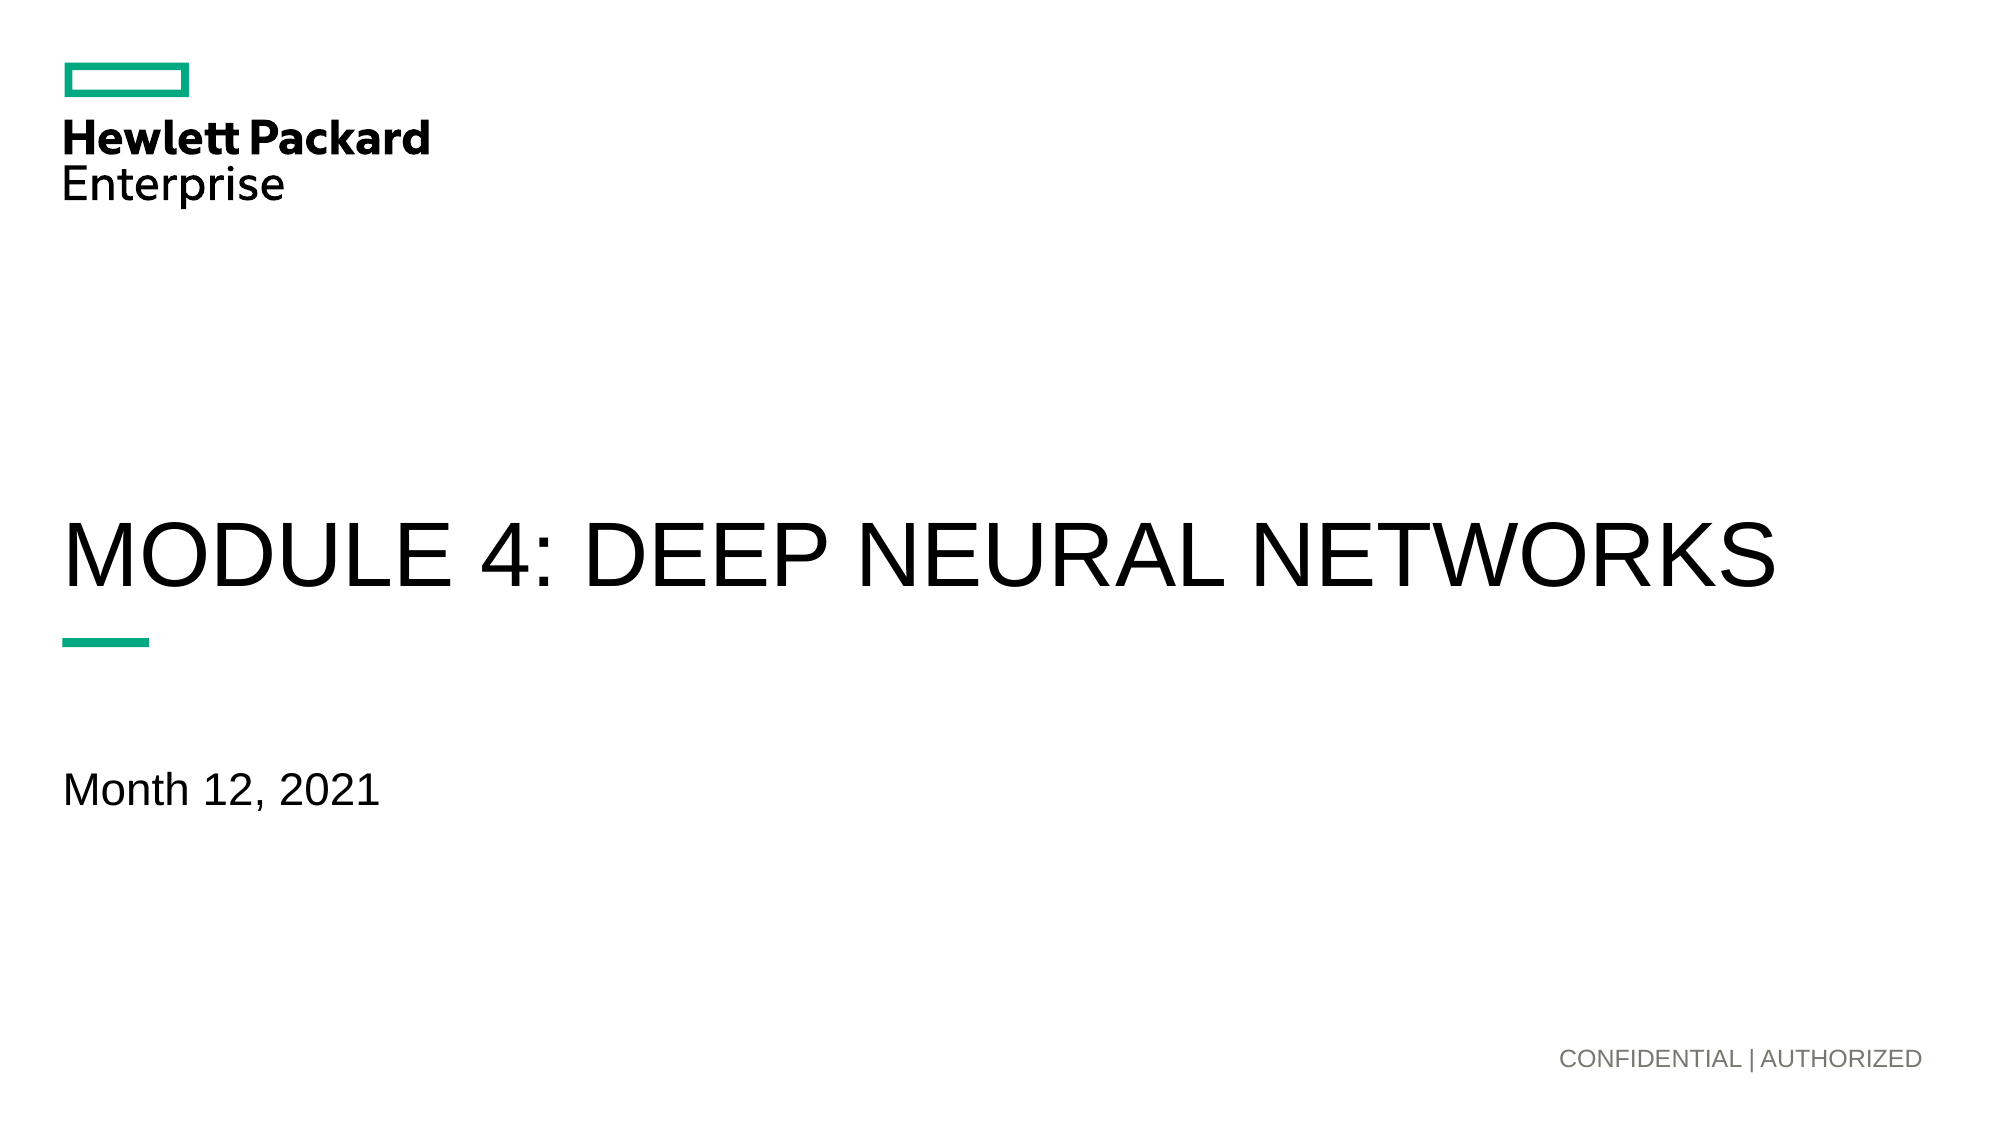

# Module 4: Deep NEURAL NETWORKS

Month 12, 2021
CONFIDENTIAL | AUTHORIZED